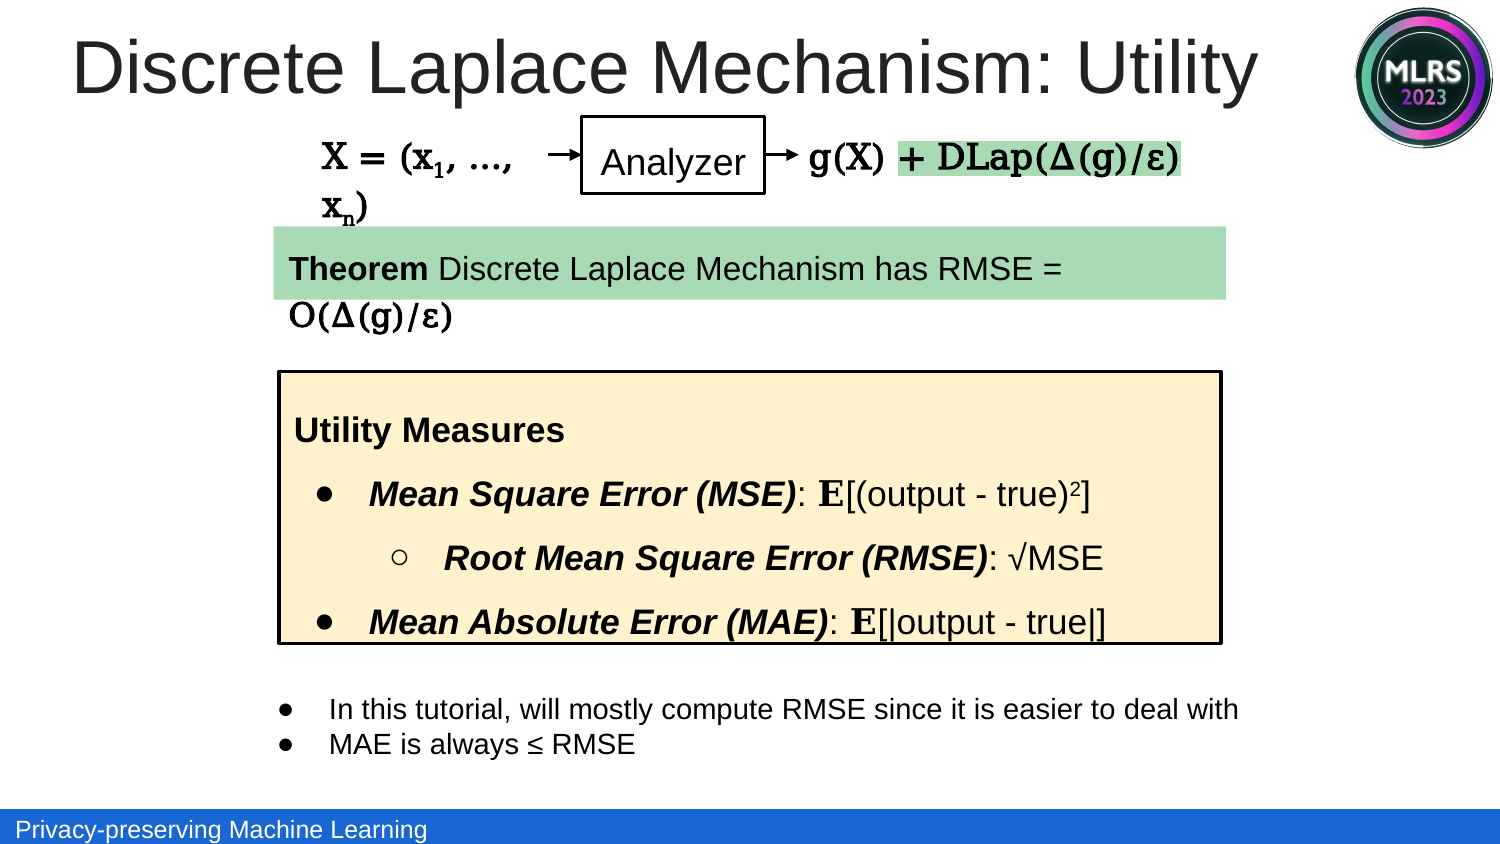

Discrete Laplace Mechanism: Utility
Analyzer
g(X) + DLap(Δ(g)/ε)
X = (x1, ..., xn)
Theorem Discrete Laplace Mechanism has RMSE = O(Δ(g)/ε)
Utility Measures
Mean Square Error (MSE): 𝐄[(output - true)2]
Root Mean Square Error (RMSE): √MSE
Mean Absolute Error (MAE): 𝐄[|output - true|]
In this tutorial, will mostly compute RMSE since it is easier to deal with
MAE is always ≤ RMSE